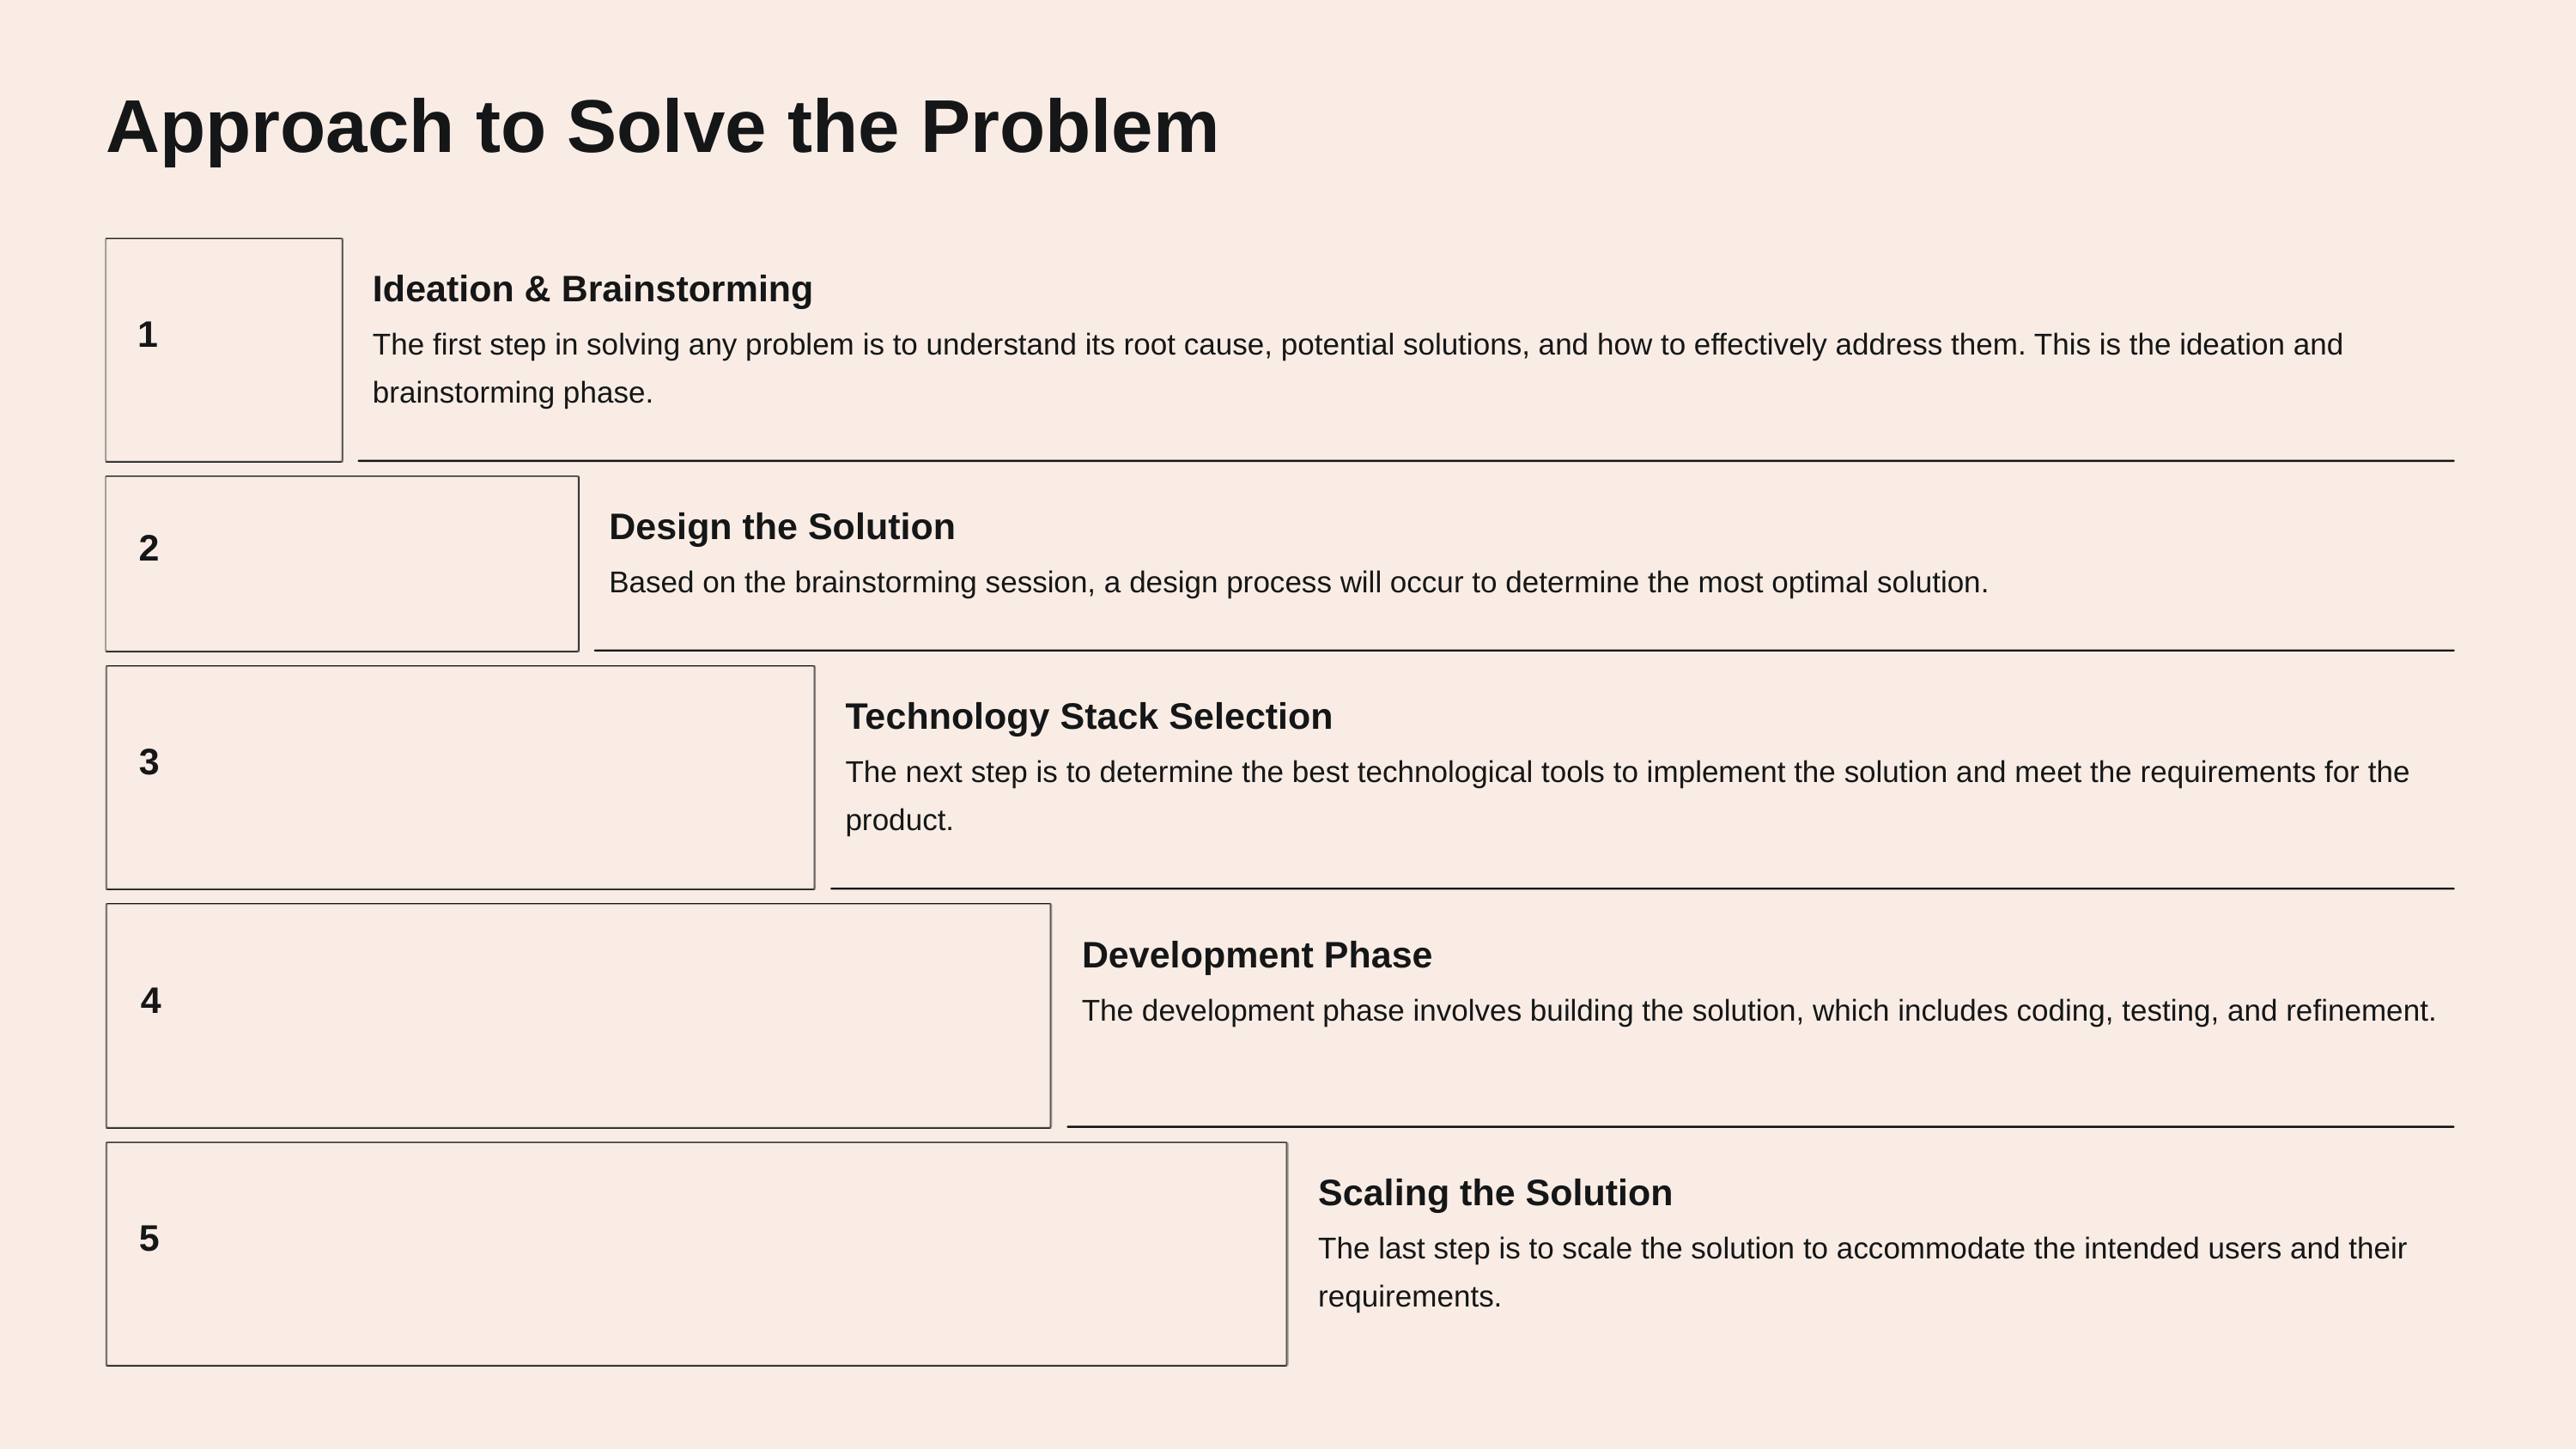

Approach to Solve the Problem

Ideation & Brainstorming
1
The first step in solving any problem is to understand its root cause, potential solutions, and how to effectively address them. This is the ideation and brainstorming phase.

Design the Solution
2
Based on the brainstorming session, a design process will occur to determine the most optimal solution.

Technology Stack Selection
3
The next step is to determine the best technological tools to implement the solution and meet the requirements for the product.

Development Phase
4
The development phase involves building the solution, which includes coding, testing, and refinement.

Scaling the Solution
5
The last step is to scale the solution to accommodate the intended users and their requirements.